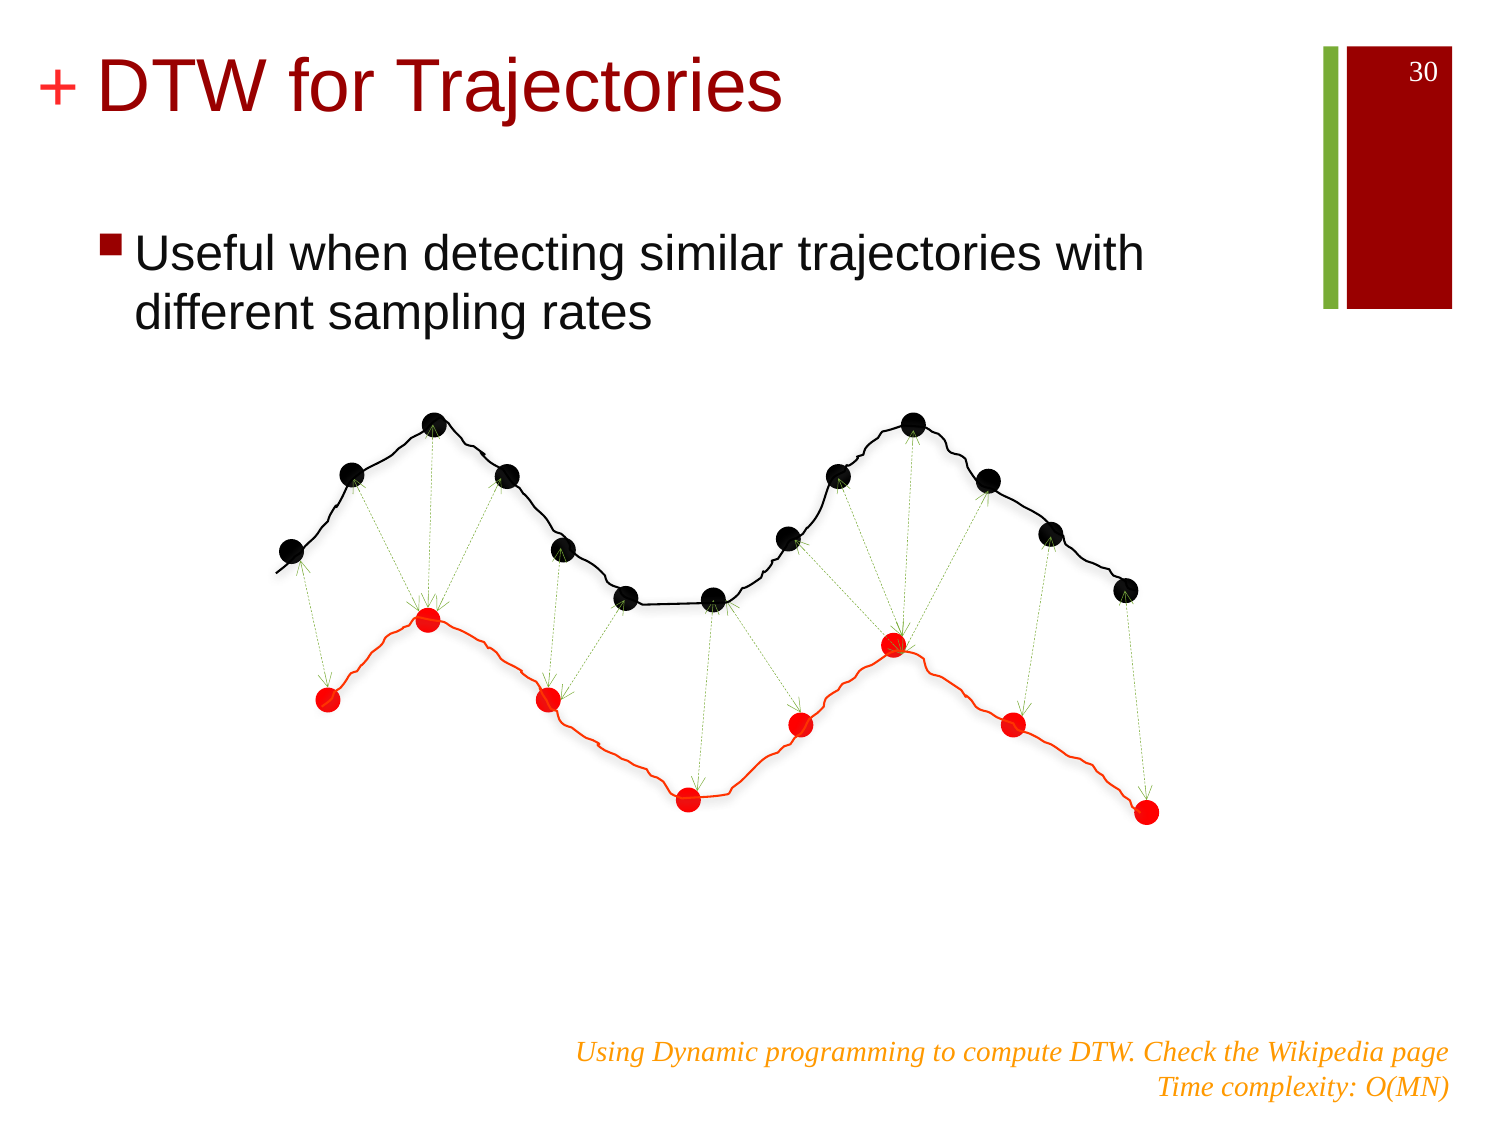

# DTW for Trajectories
30
Useful when detecting similar trajectories with different sampling rates

Using Dynamic programming to compute DTW. Check the Wikipedia page
Time complexity: O(MN)